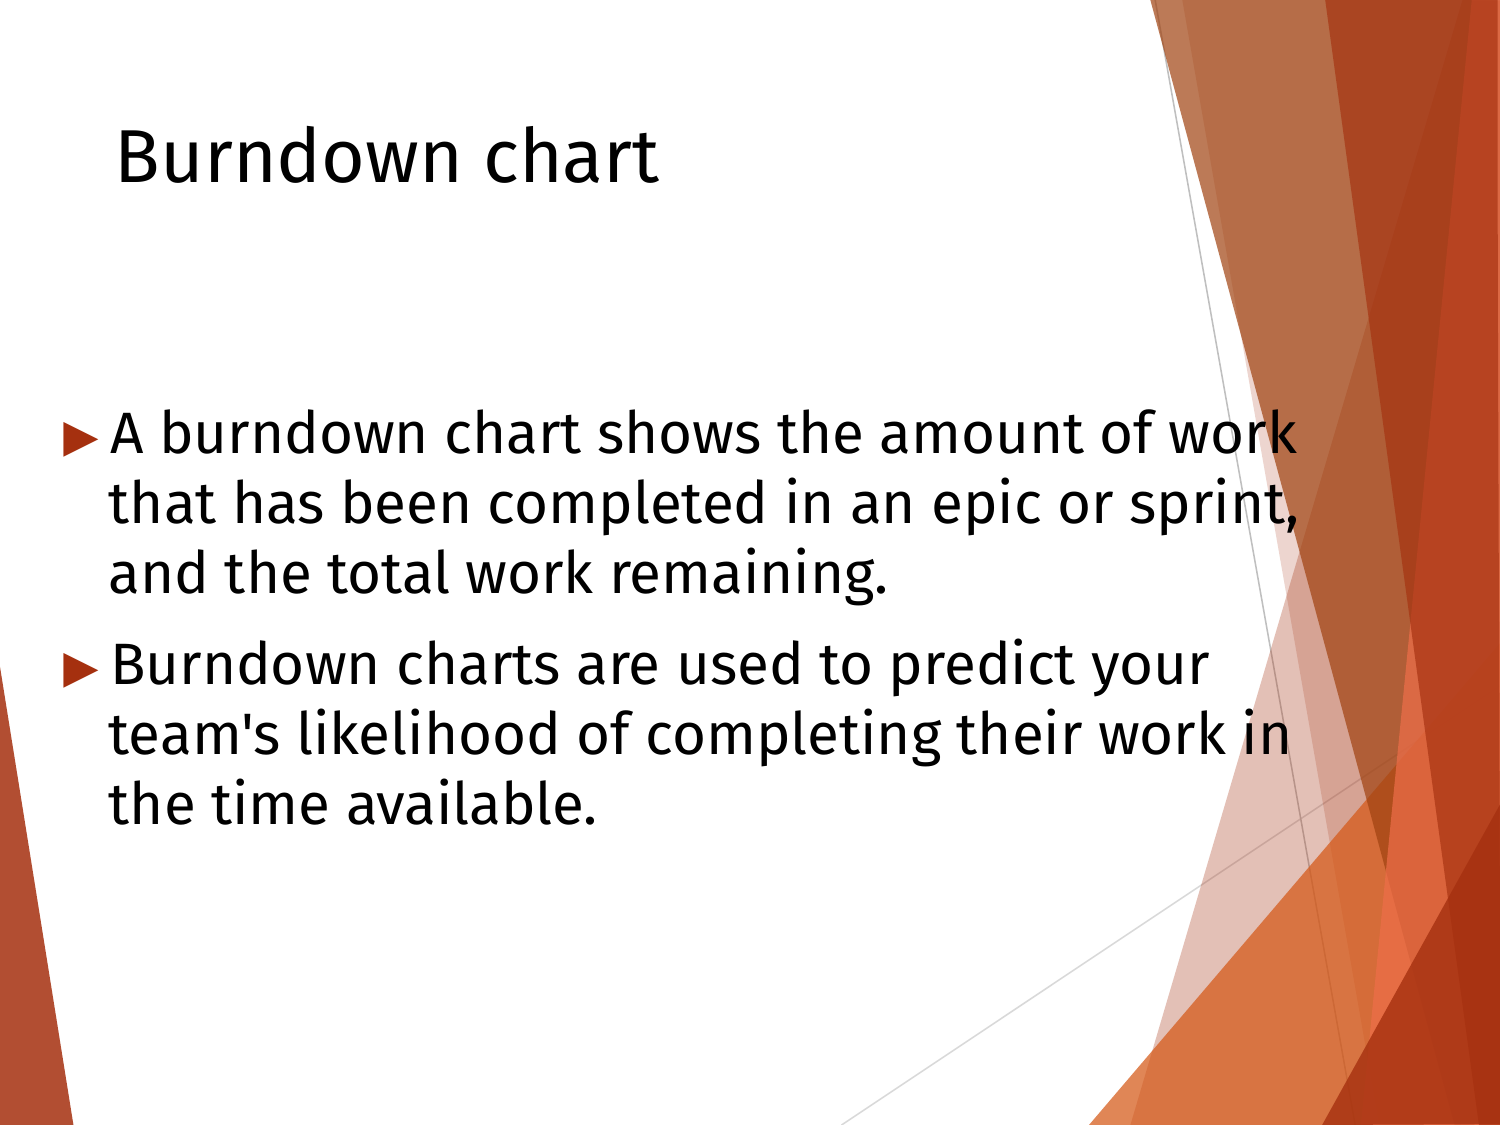

# Burndown chart
A burndown chart shows the amount of work that has been completed in an epic or sprint, and the total work remaining.
Burndown charts are used to predict your team's likelihood of completing their work in the time available.